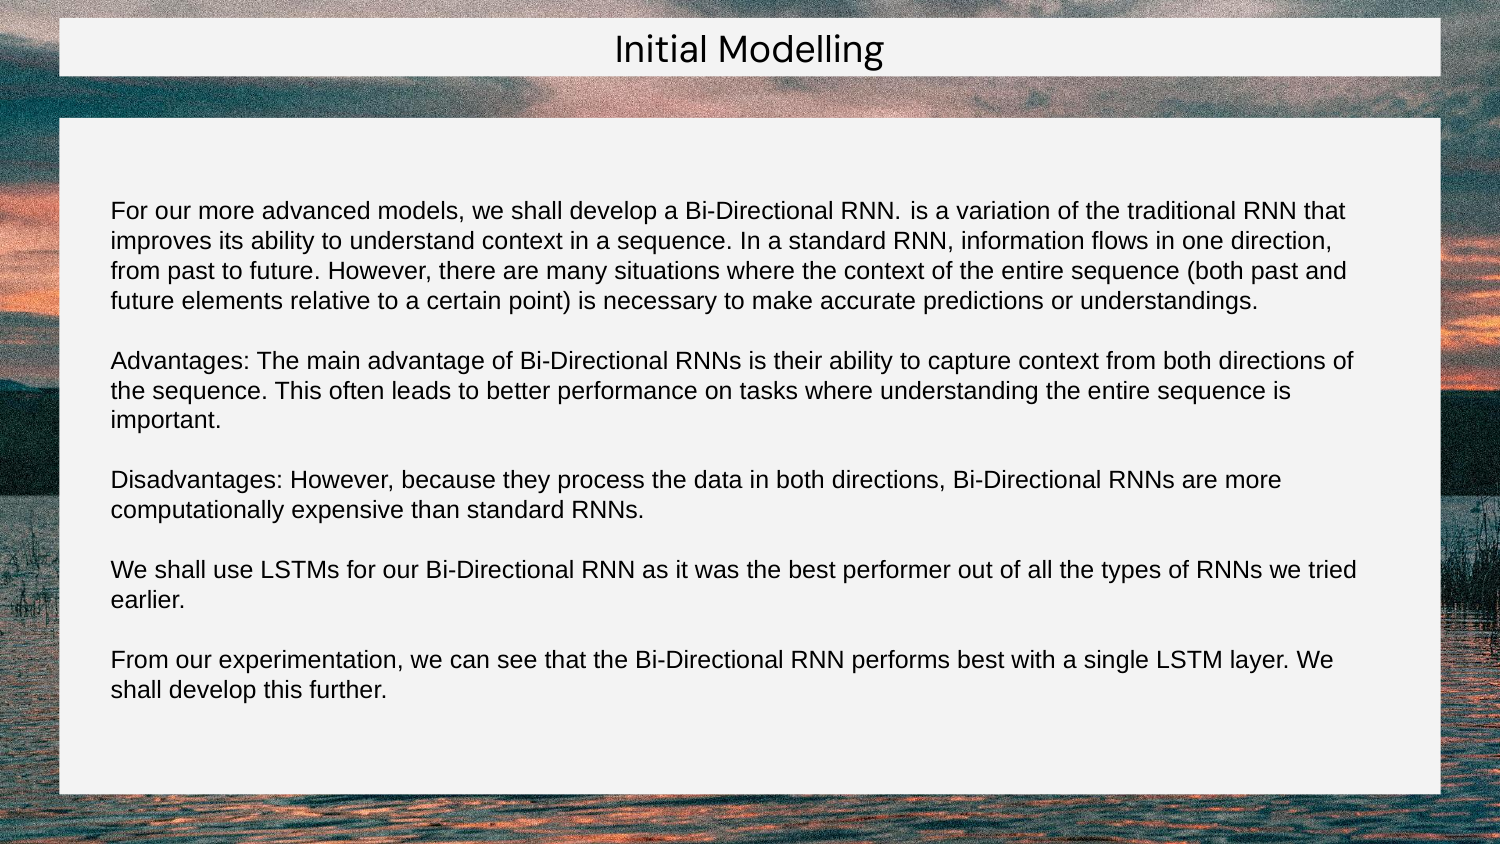

Initial Modelling

For our more advanced models, we shall develop a Bi-Directional RNN. is a variation of the traditional RNN that improves its ability to understand context in a sequence. In a standard RNN, information flows in one direction, from past to future. However, there are many situations where the context of the entire sequence (both past and future elements relative to a certain point) is necessary to make accurate predictions or understandings.
Advantages: The main advantage of Bi-Directional RNNs is their ability to capture context from both directions of the sequence. This often leads to better performance on tasks where understanding the entire sequence is important.
Disadvantages: However, because they process the data in both directions, Bi-Directional RNNs are more computationally expensive than standard RNNs.

We shall use LSTMs for our Bi-Directional RNN as it was the best performer out of all the types of RNNs we tried earlier.

From our experimentation, we can see that the Bi-Directional RNN performs best with a single LSTM layer. We shall develop this further.